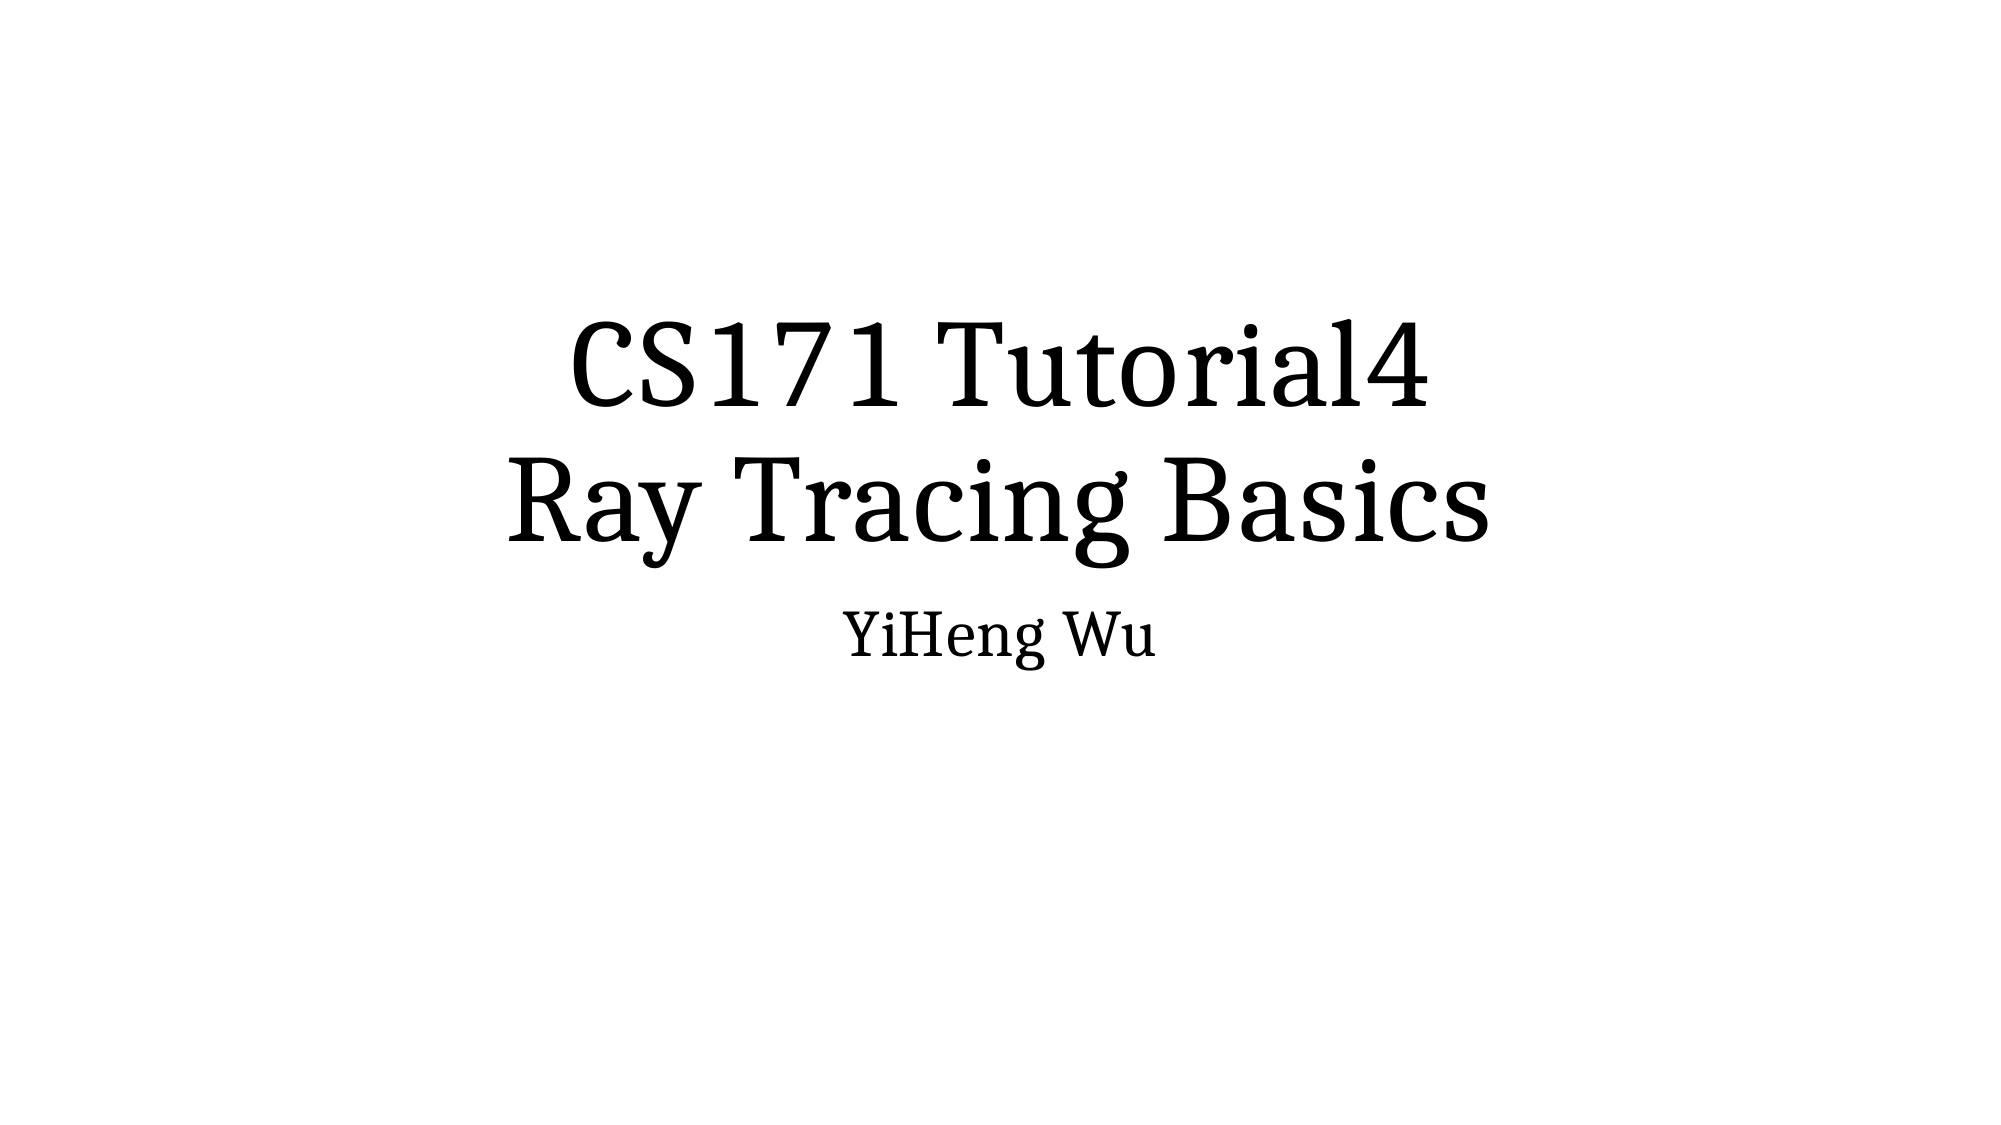

# CS171 Tutorial4 Ray Tracing Basics
YiHeng Wu